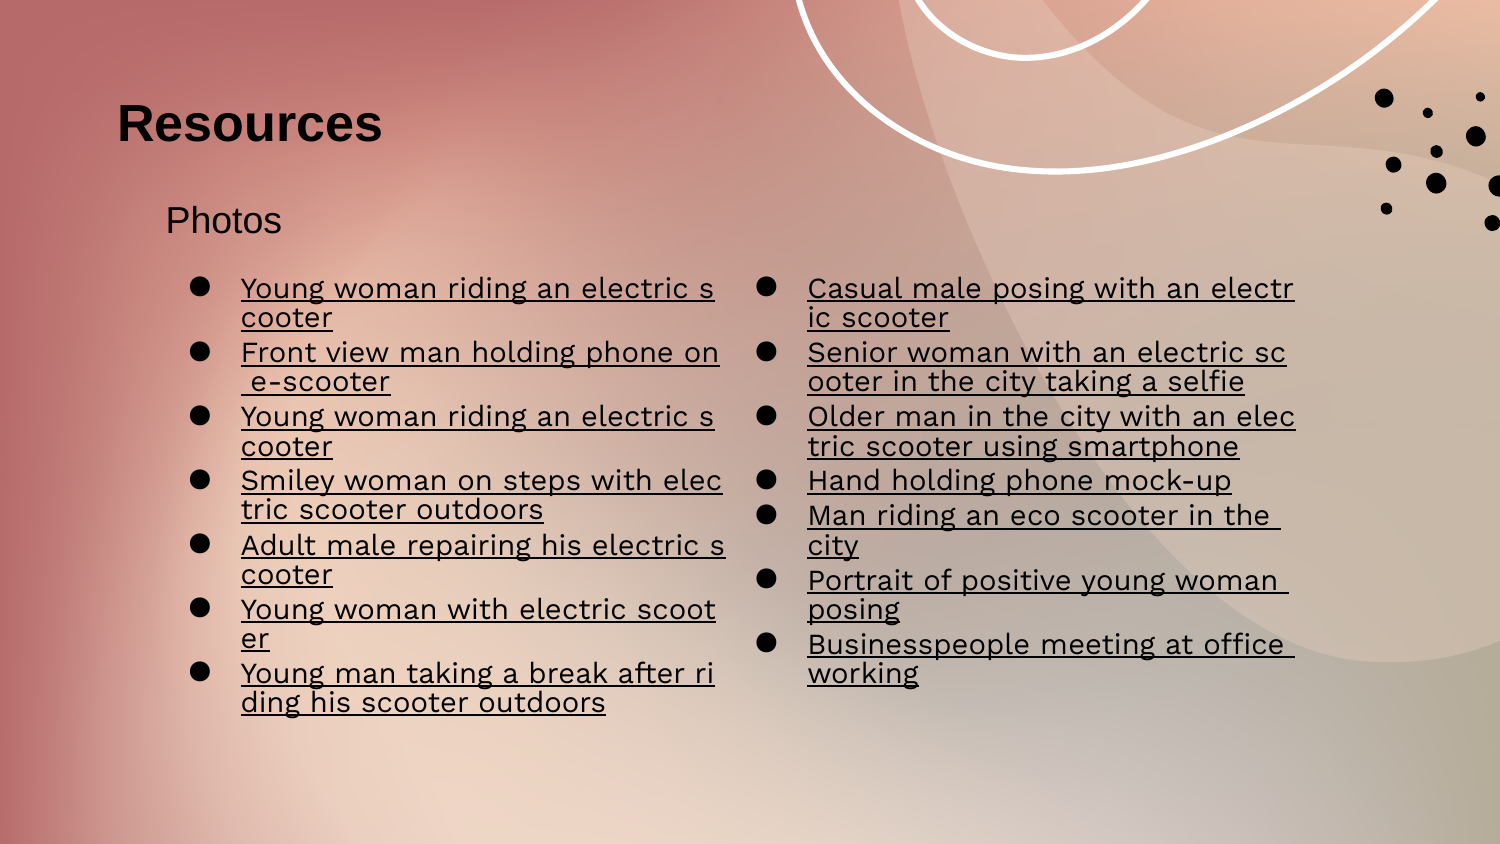

# Resources
Photos
Young woman riding an electric scooter
Front view man holding phone on e-scooter
Young woman riding an electric scooter
Smiley woman on steps with electric scooter outdoors
Adult male repairing his electric scooter
Young woman with electric scooter
Young man taking a break after riding his scooter outdoors
Casual male posing with an electric scooter
Senior woman with an electric scooter in the city taking a selfie
Older man in the city with an electric scooter using smartphone
Hand holding phone mock-up
Man riding an eco scooter in the city
Portrait of positive young woman posing
Businesspeople meeting at office working